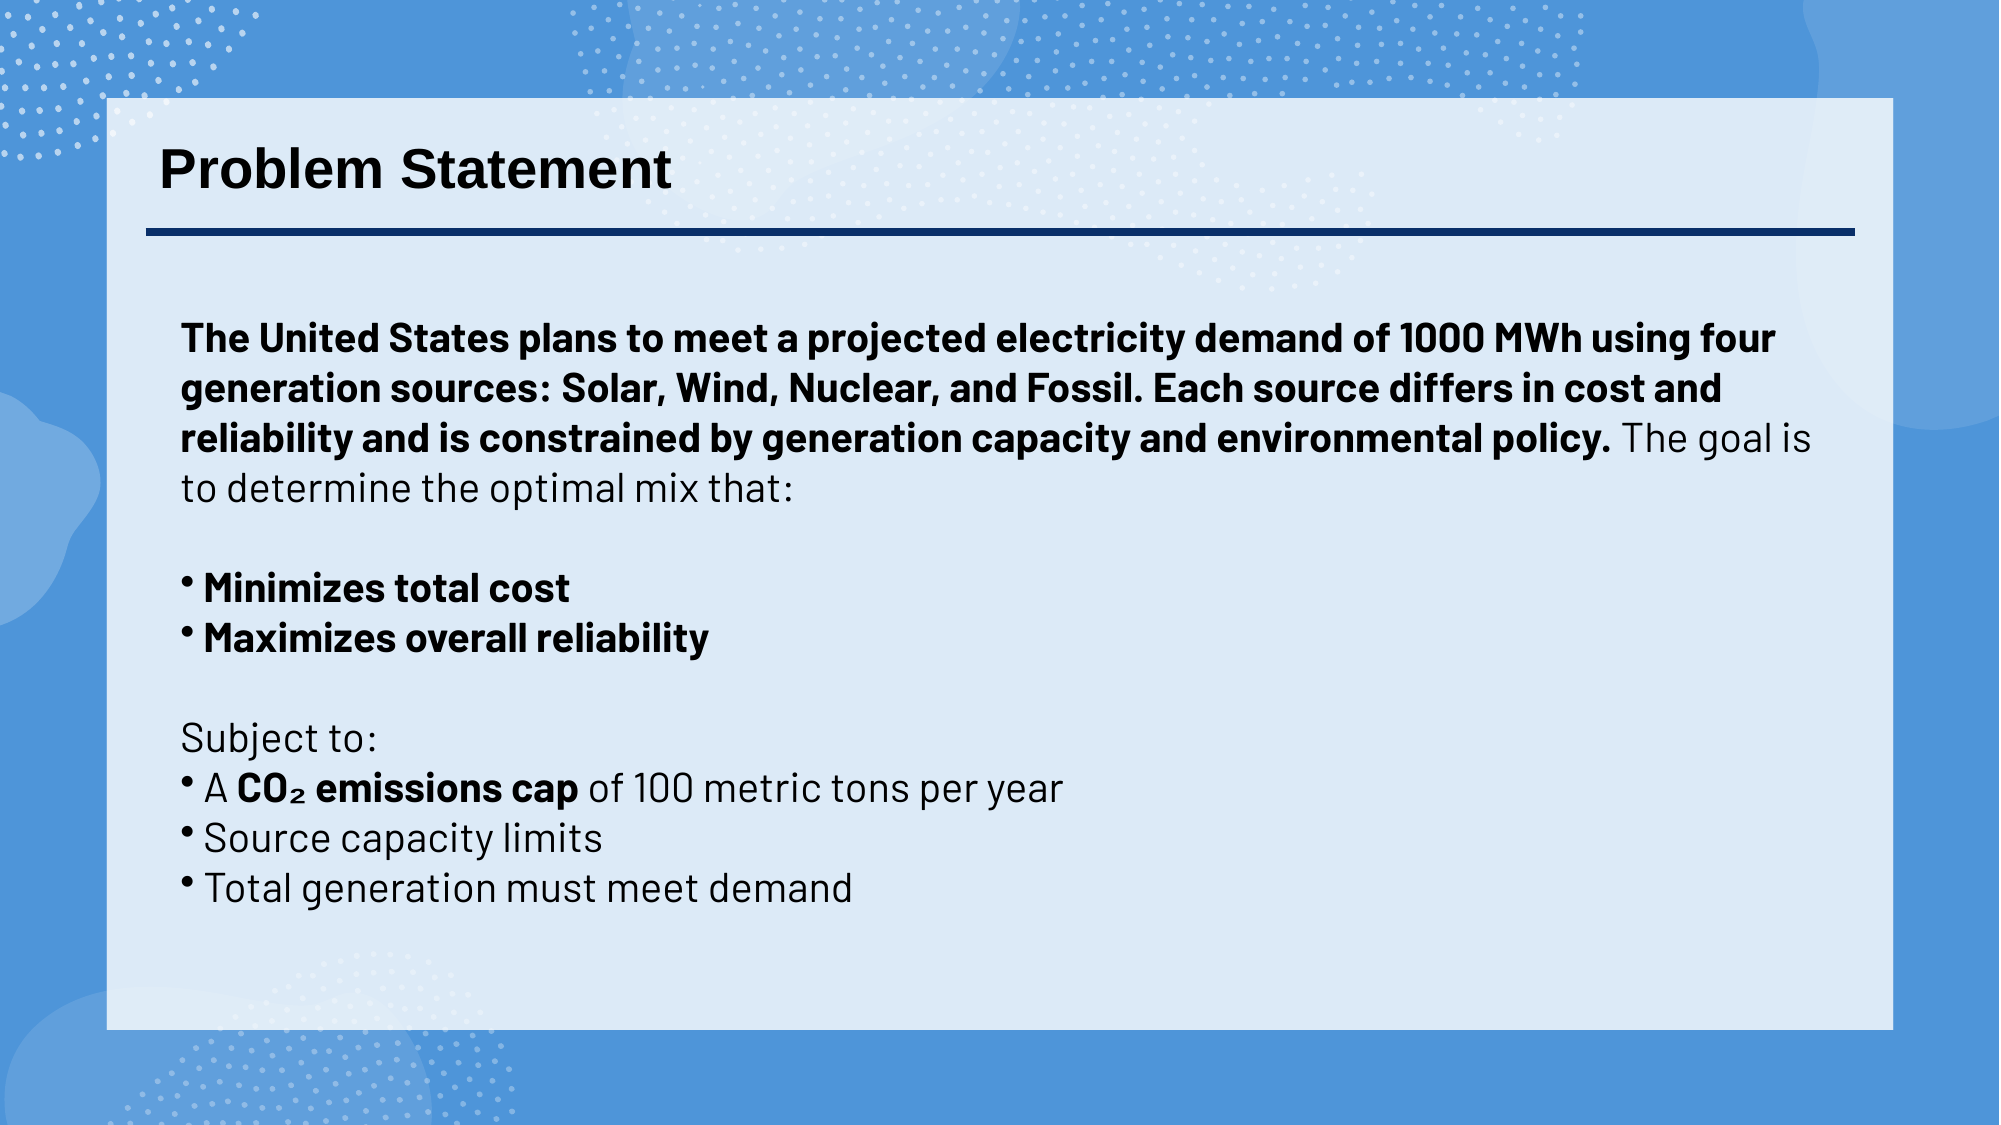

# Problem Statement
The United States plans to meet a projected electricity demand of 1000 MWh using four generation sources: Solar, Wind, Nuclear, and Fossil. Each source differs in cost and reliability and is constrained by generation capacity and environmental policy. The goal is to determine the optimal mix that:
 Minimizes total cost
 Maximizes overall reliability
Subject to:
 A CO₂ emissions cap of 100 metric tons per year
 Source capacity limits
 Total generation must meet demand